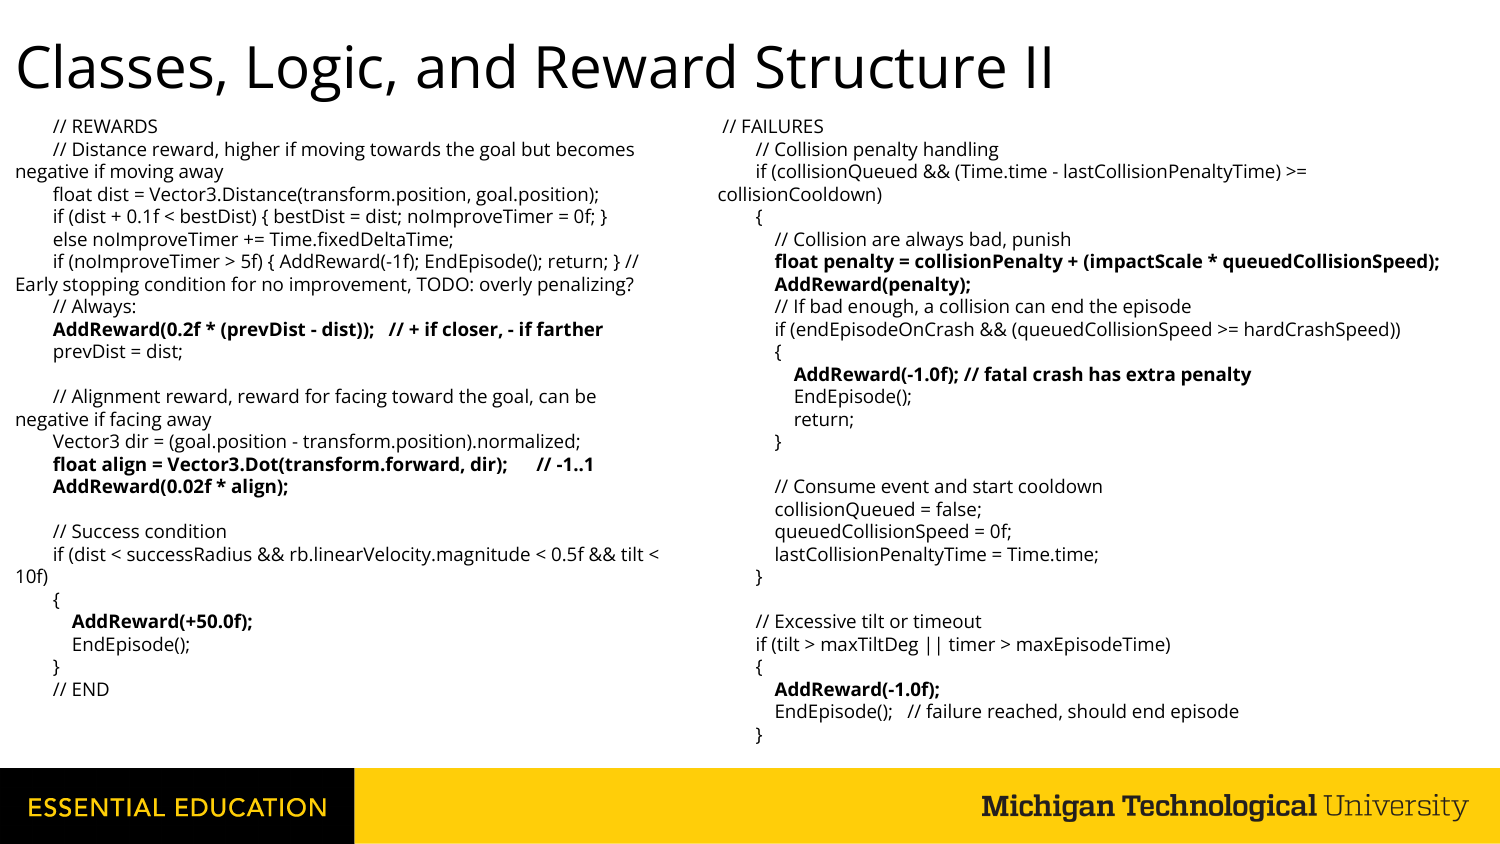

Classes, Logic, and Reward Structure II
        // REWARDS
        // Distance reward, higher if moving towards the goal but becomes negative if moving away
        float dist = Vector3.Distance(transform.position, goal.position);
        if (dist + 0.1f < bestDist) { bestDist = dist; noImproveTimer = 0f; }
        else noImproveTimer += Time.fixedDeltaTime;
        if (noImproveTimer > 5f) { AddReward(-1f); EndEpisode(); return; } // Early stopping condition for no improvement, TODO: overly penalizing?
        // Always:
        AddReward(0.2f * (prevDist - dist));   // + if closer, - if farther
        prevDist = dist;

        // Alignment reward, reward for facing toward the goal, can be negative if facing away
        Vector3 dir = (goal.position - transform.position).normalized;
        float align = Vector3.Dot(transform.forward, dir);      // -1..1
        AddReward(0.02f * align);

        // Success condition
        if (dist < successRadius && rb.linearVelocity.magnitude < 0.5f && tilt < 10f)
        {
            AddReward(+50.0f);
            EndEpisode();
        }
        // END

 // FAILURES
        // Collision penalty handling
        if (collisionQueued && (Time.time - lastCollisionPenaltyTime) >= collisionCooldown)
        {
            // Collision are always bad, punish
            float penalty = collisionPenalty + (impactScale * queuedCollisionSpeed);
            AddReward(penalty);
            // If bad enough, a collision can end the episode
            if (endEpisodeOnCrash && (queuedCollisionSpeed >= hardCrashSpeed))
            {
                AddReward(-1.0f); // fatal crash has extra penalty
                EndEpisode();
                return;
            }

            // Consume event and start cooldown
            collisionQueued = false;
            queuedCollisionSpeed = 0f;
            lastCollisionPenaltyTime = Time.time;
        }

        // Excessive tilt or timeout
        if (tilt > maxTiltDeg || timer > maxEpisodeTime)
        {
            AddReward(-1.0f);
            EndEpisode();   // failure reached, should end episode
        }